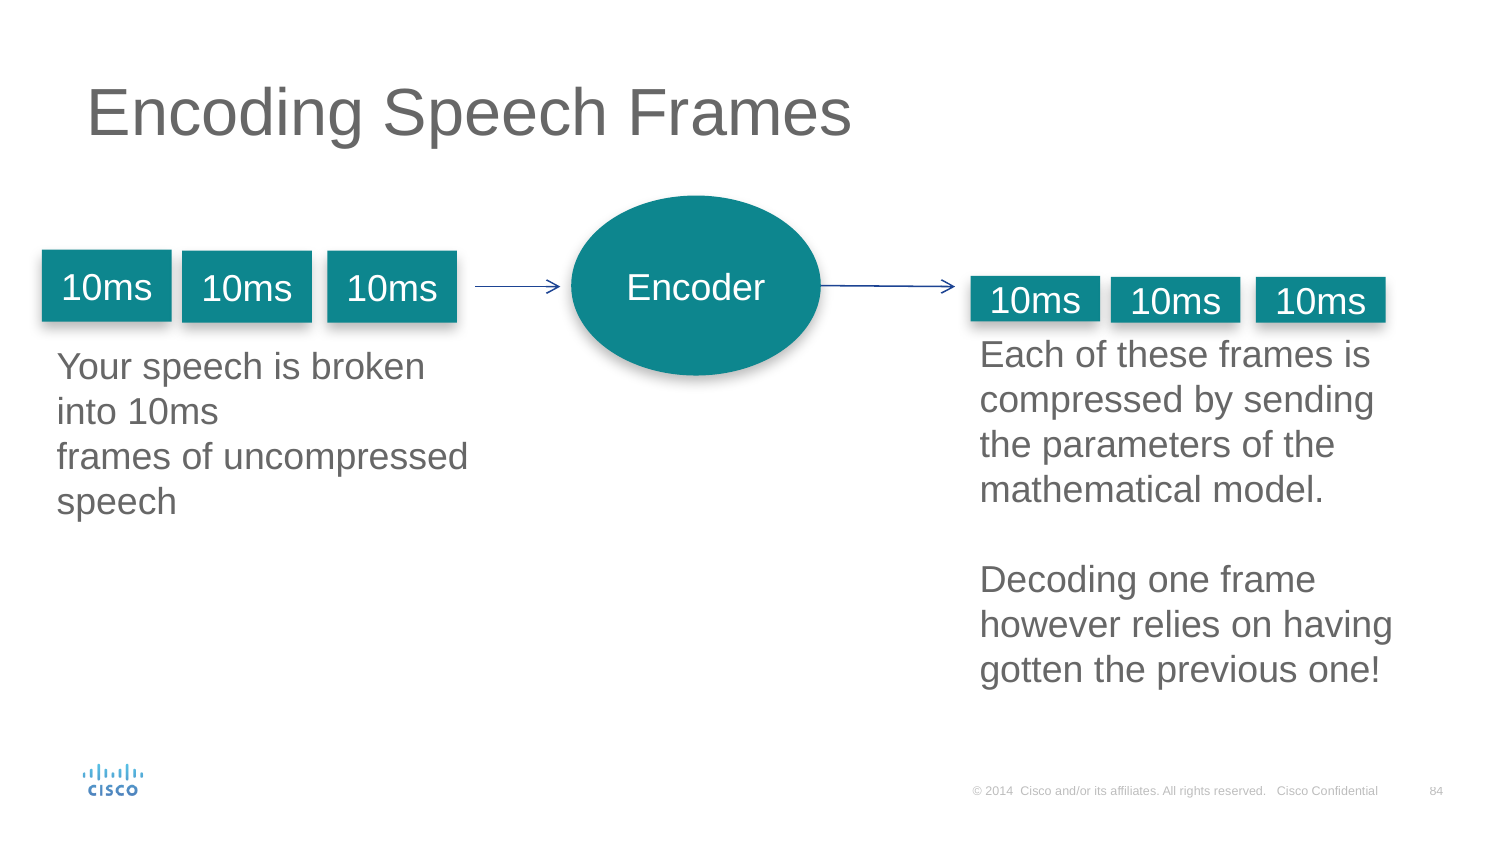

# Encoding Speech Frames
Encoder
10ms
10ms
10ms
10ms
10ms
10ms
Each of these frames is compressed by sending the parameters of the mathematical model.

Decoding one frame however relies on having gotten the previous one!
Your speech is broken into 10ms
frames of uncompressed speech